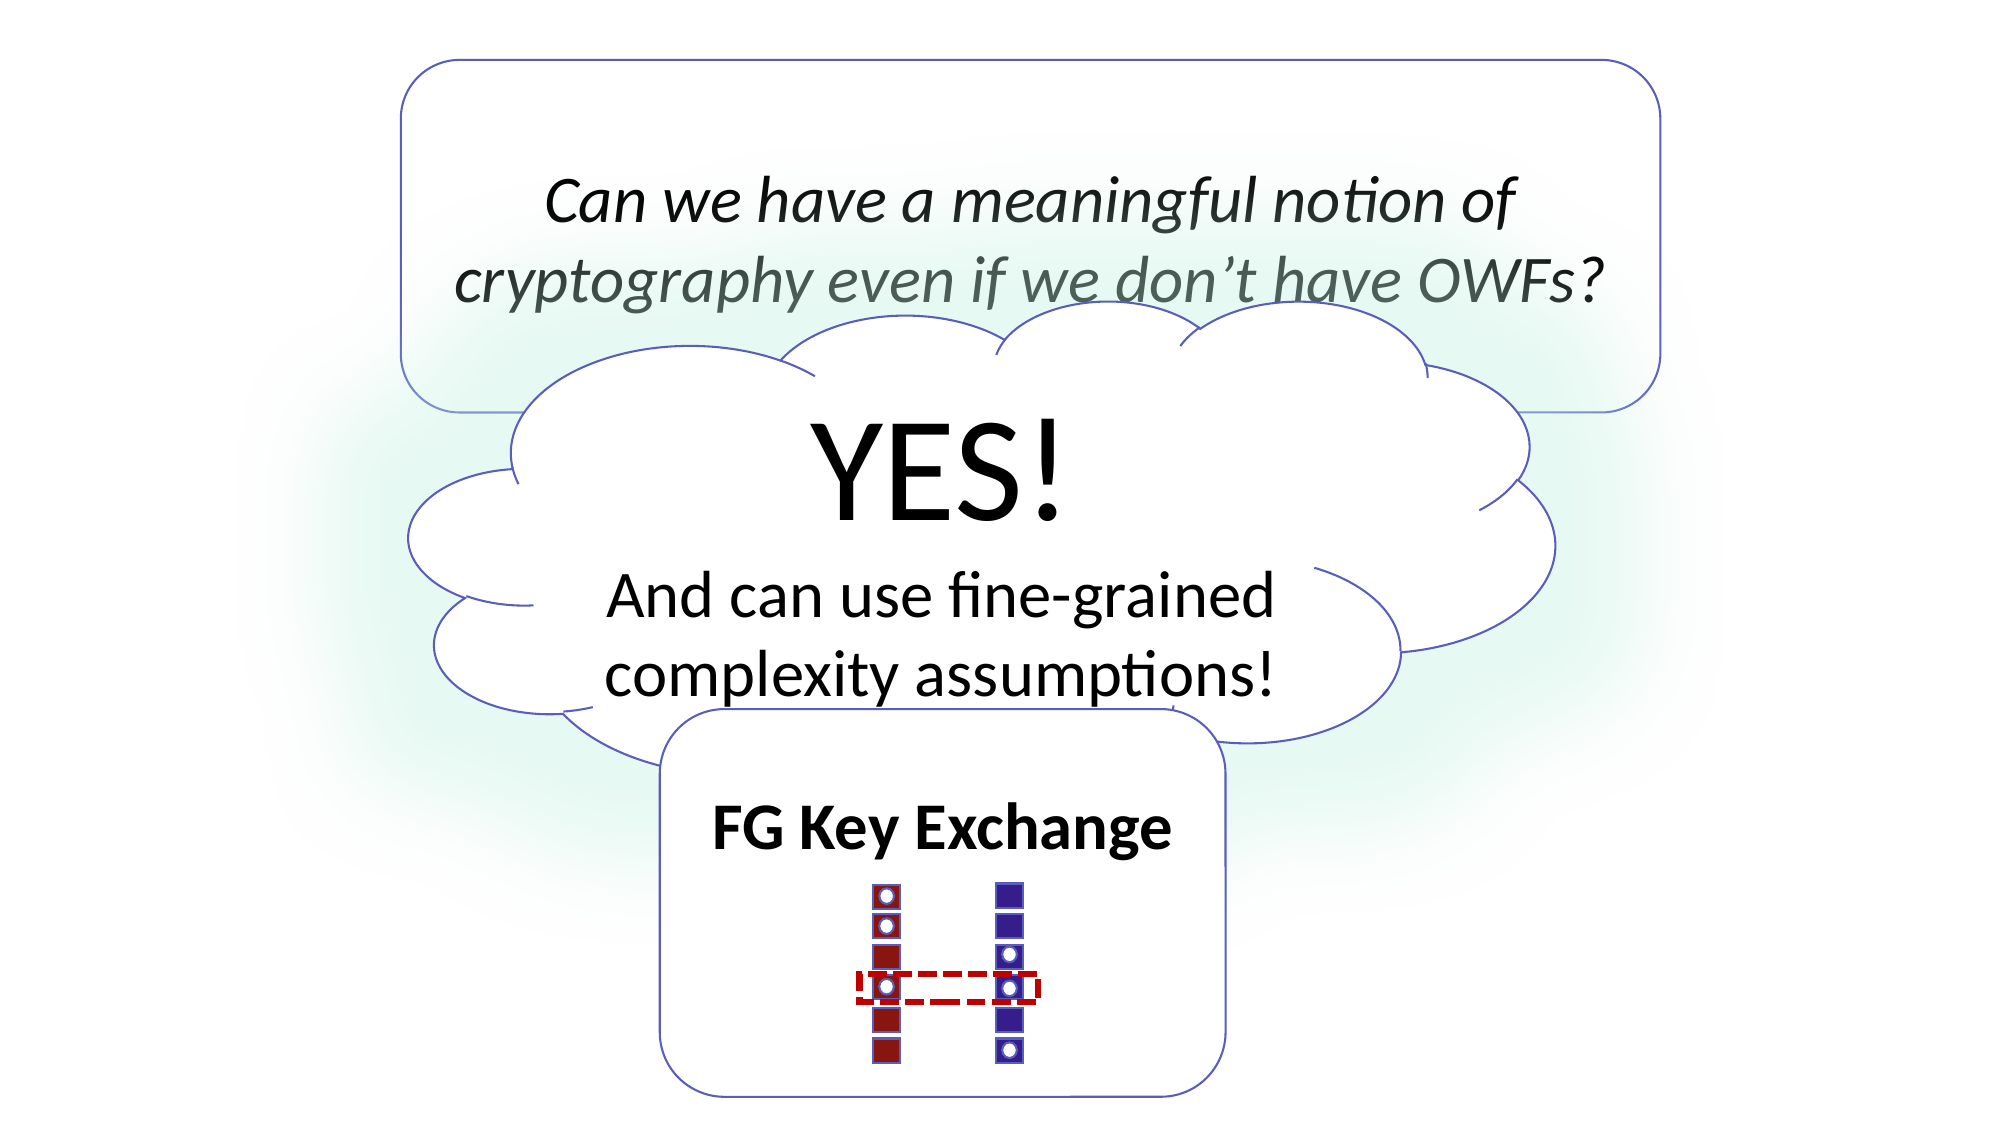

Can we have a meaningful notion of cryptography even if we don’t have OWFs?
YES!
And can use fine-grained complexity assumptions!
FG Key Exchange